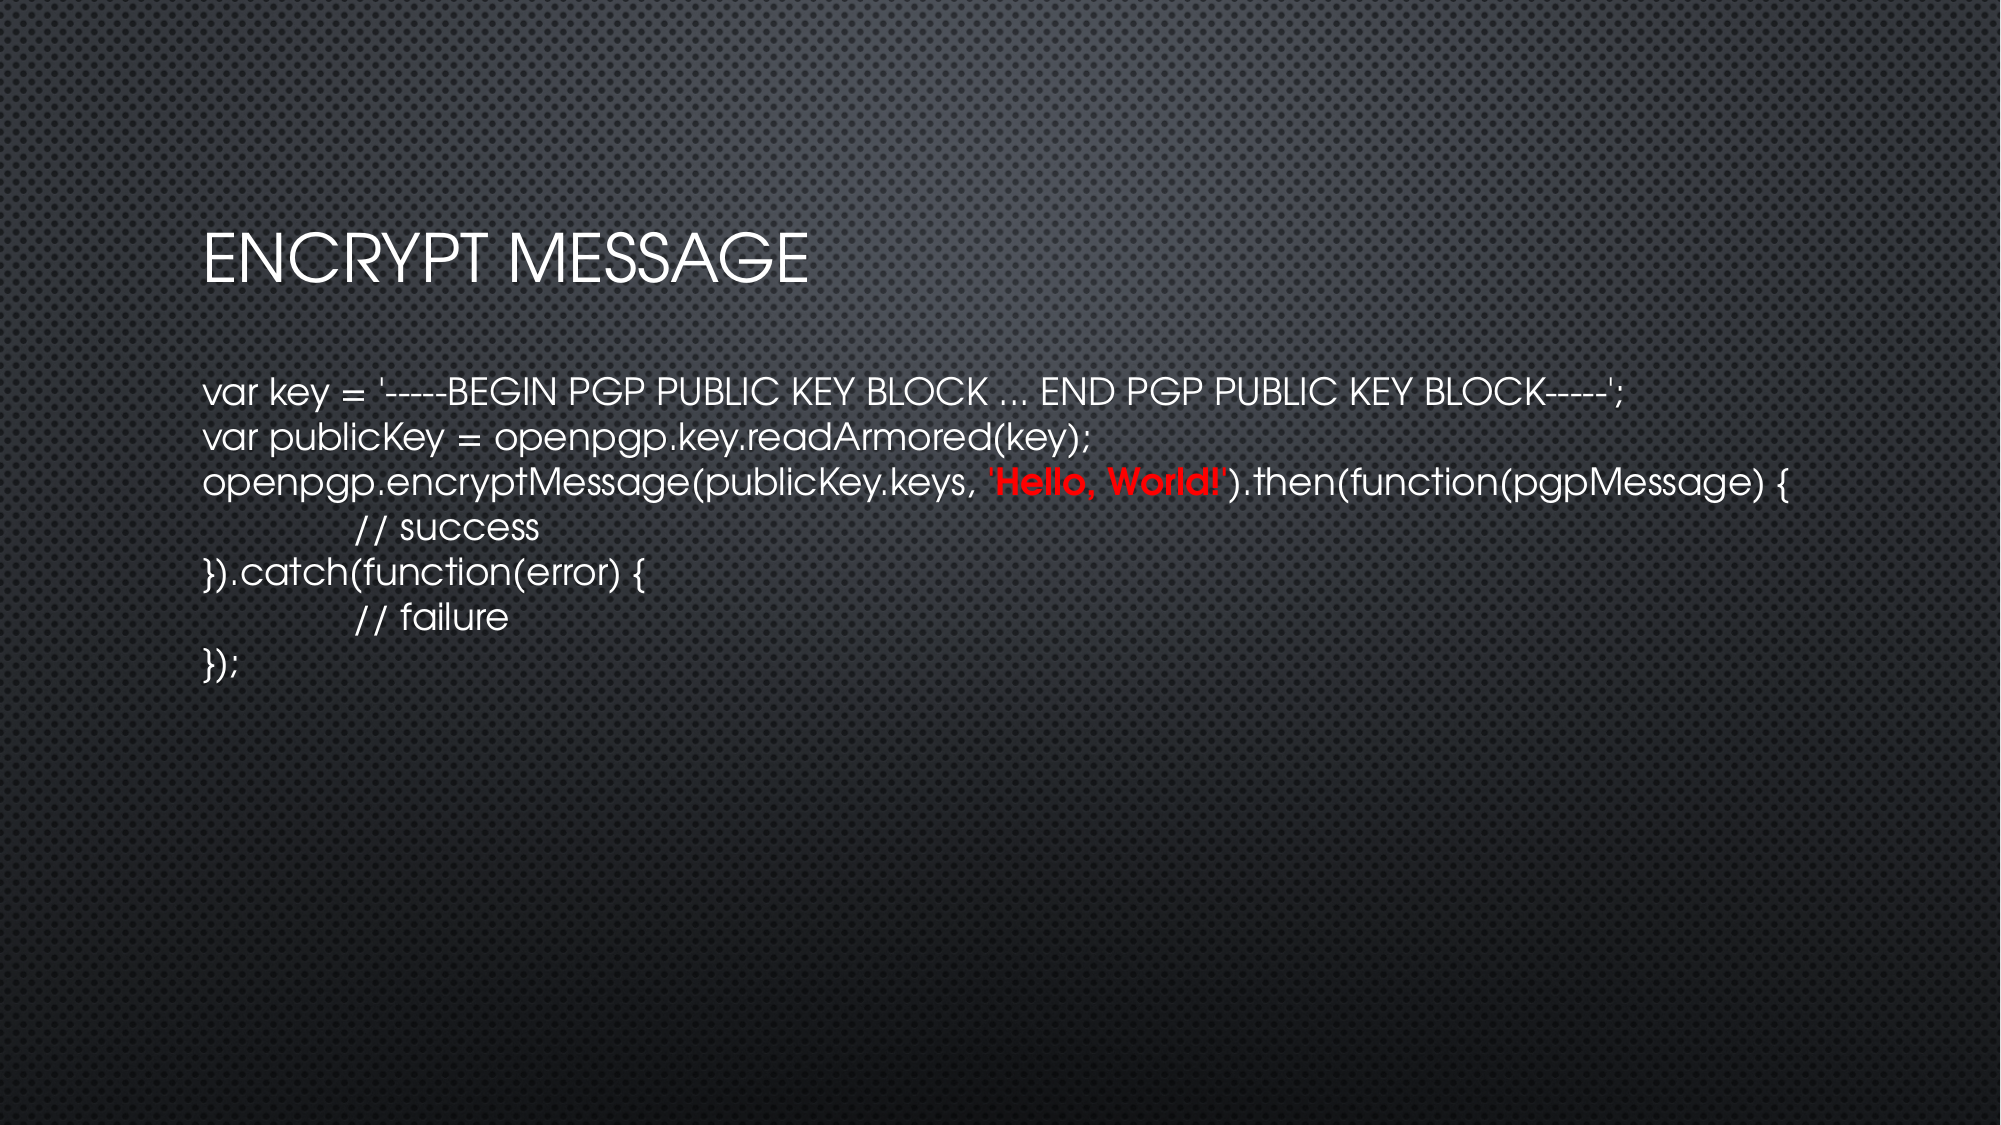

# Encrypt Message
var key = '-----BEGIN PGP PUBLIC KEY BLOCK ... END PGP PUBLIC KEY BLOCK-----';
var publicKey = openpgp.key.readArmored(key); openpgp.encryptMessage(publicKey.keys, 'Hello, World!').then(function(pgpMessage) {
	// success
}).catch(function(error) {
	// failure
});